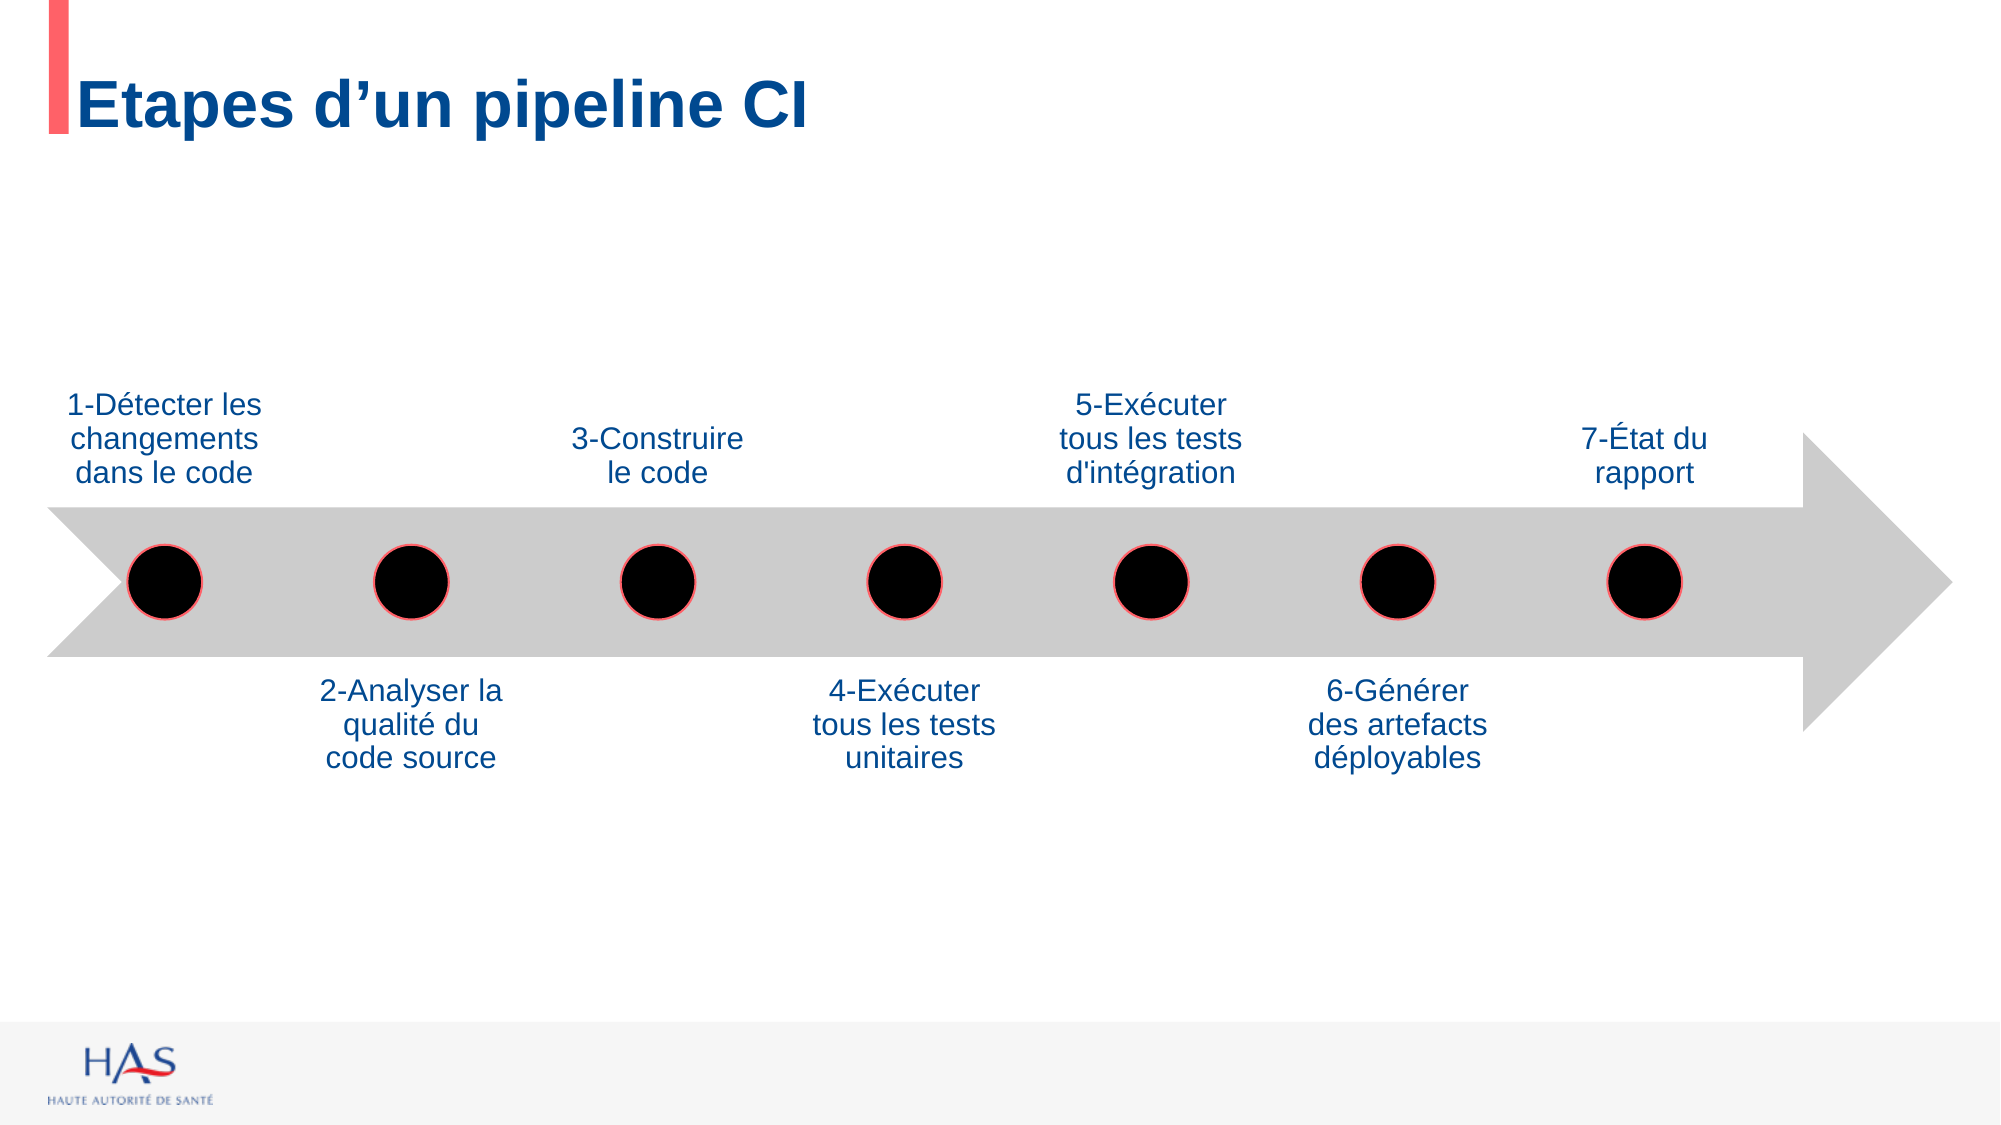

# Etapes d’un pipeline CI
1-Détecter les changements dans le code
2-Analyser la qualité du code source
3-Construire le code
4-Exécuter tous les tests unitaires
5-Exécuter tous les tests d'intégration
6-Générer des artefacts déployables
7-État du rapport